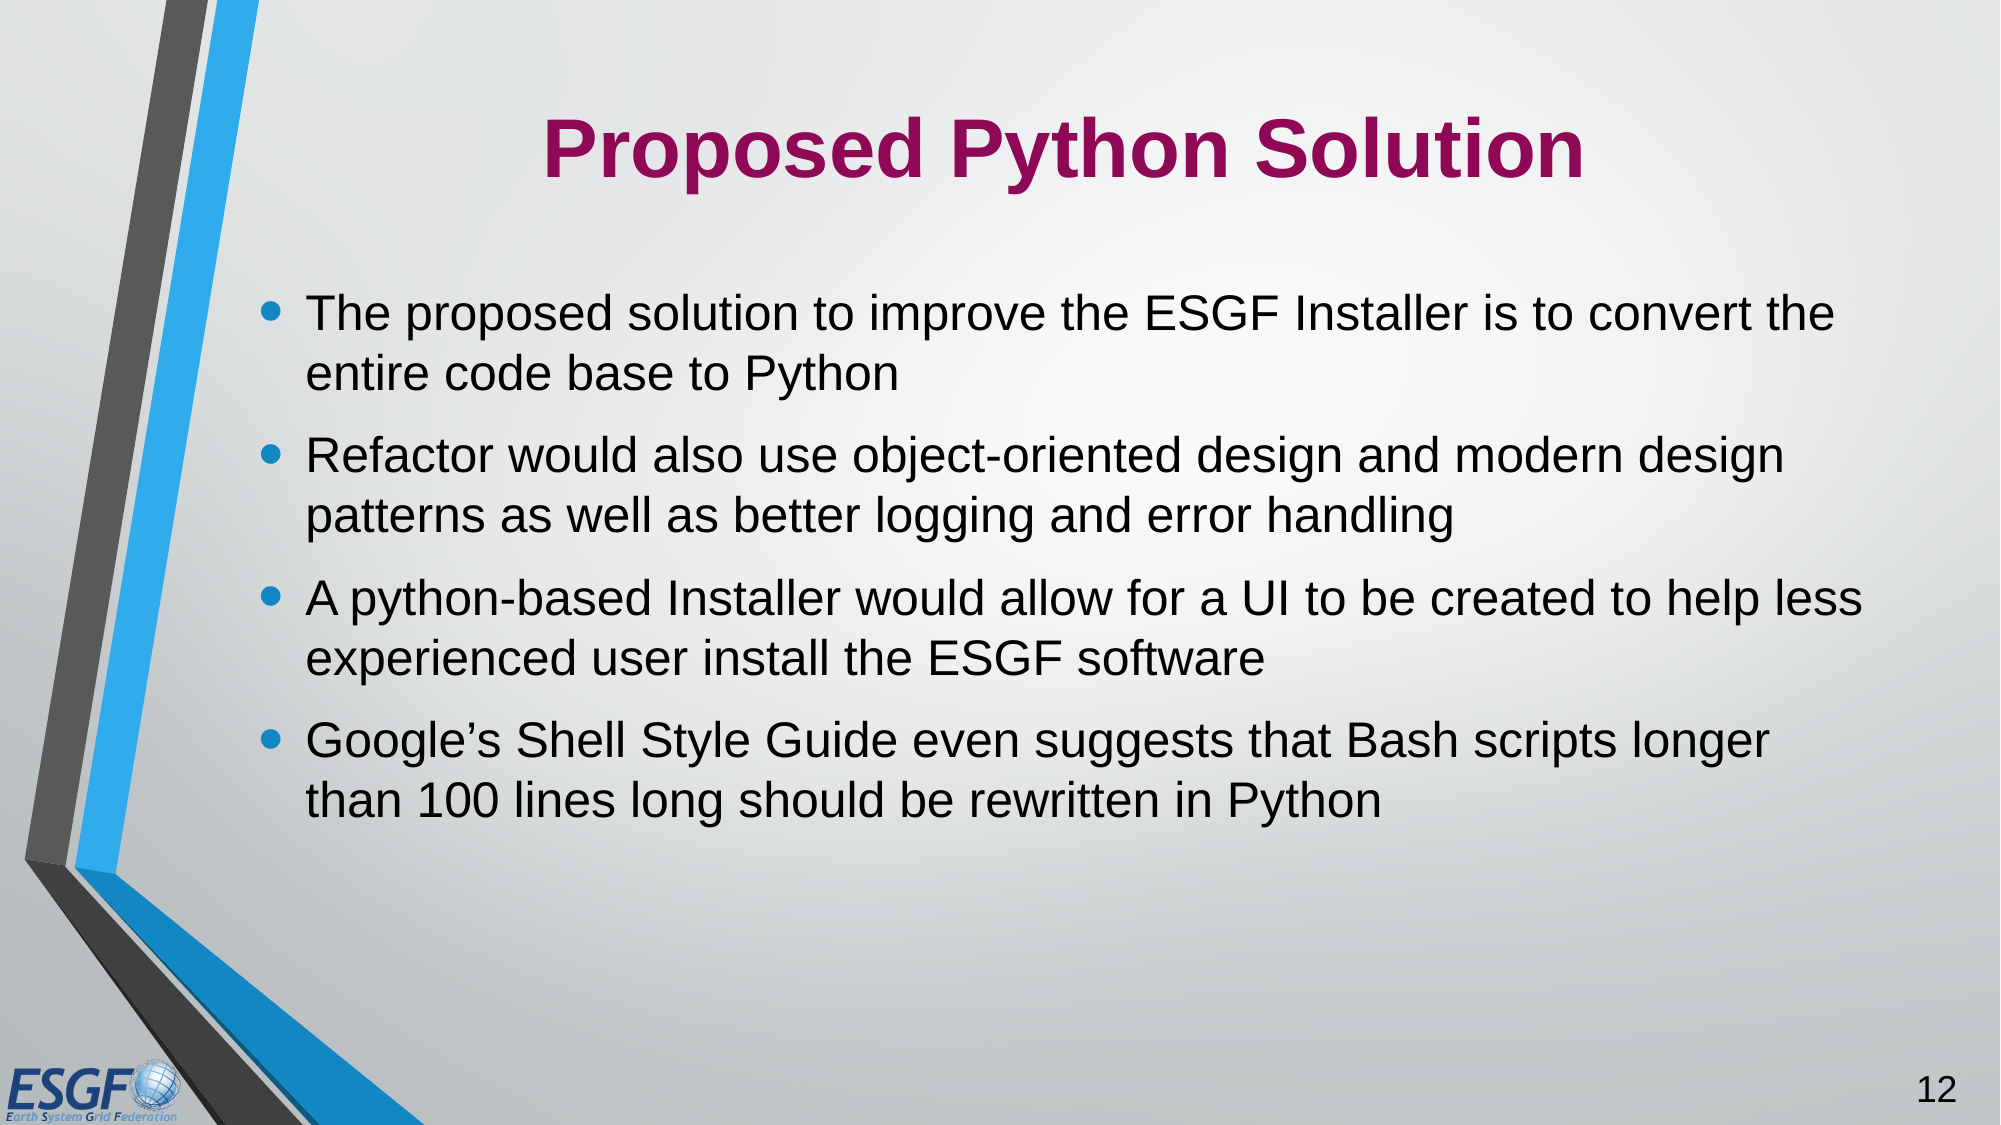

# Proposed Python Solution
The proposed solution to improve the ESGF Installer is to convert the entire code base to Python
Refactor would also use object-oriented design and modern design patterns as well as better logging and error handling
A python-based Installer would allow for a UI to be created to help less experienced user install the ESGF software
Google’s Shell Style Guide even suggests that Bash scripts longer than 100 lines long should be rewritten in Python